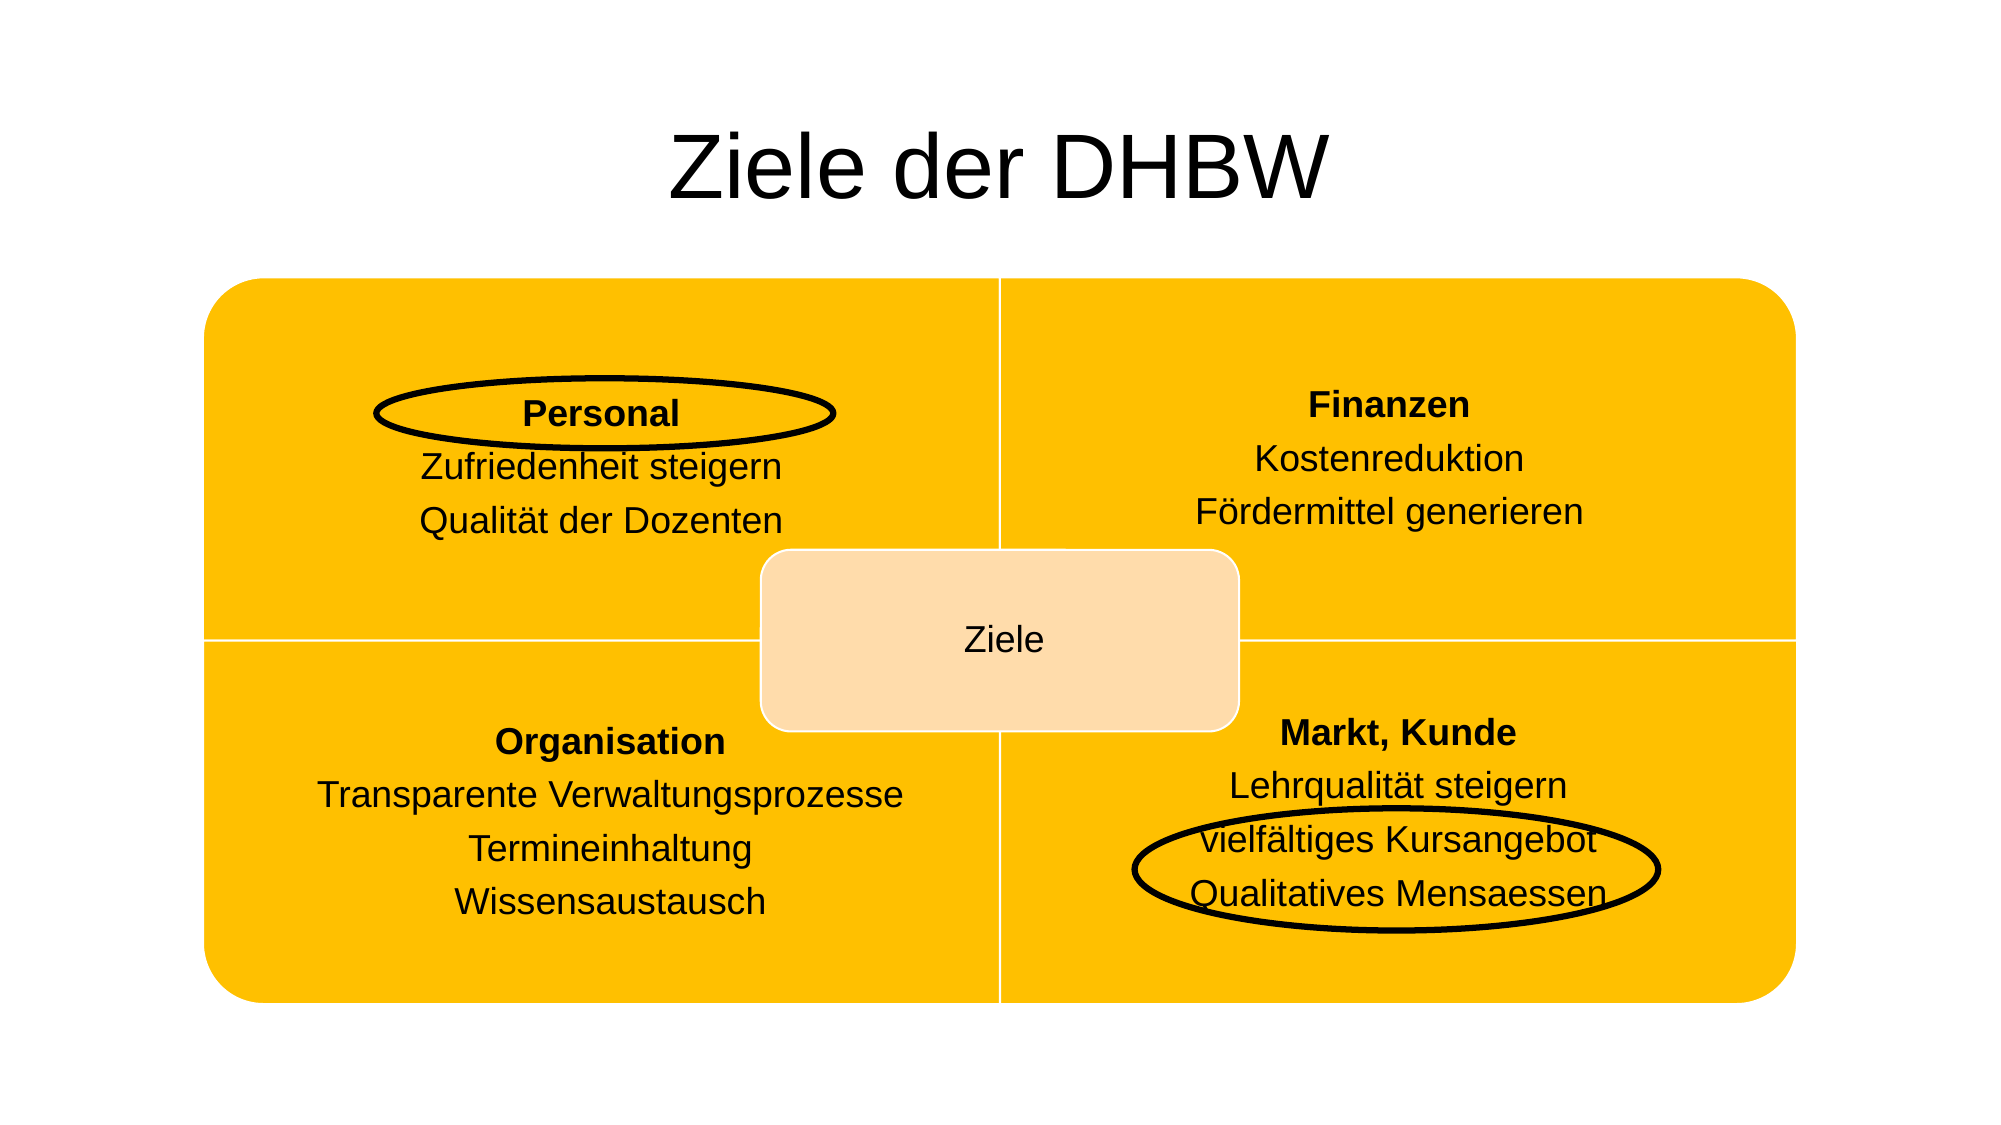

# Ziele der DHBW
Personal
Zufriedenheit steigern
Qualität der Dozenten
Finanzen
Kostenreduktion
Fördermittel generieren
Organisation
Transparente Verwaltungsprozesse
Termineinhaltung
Wissensaustausch
Markt, Kunde
Lehrqualität steigern
vielfältiges Kursangebot
Qualitatives Mensaessen
Ziele